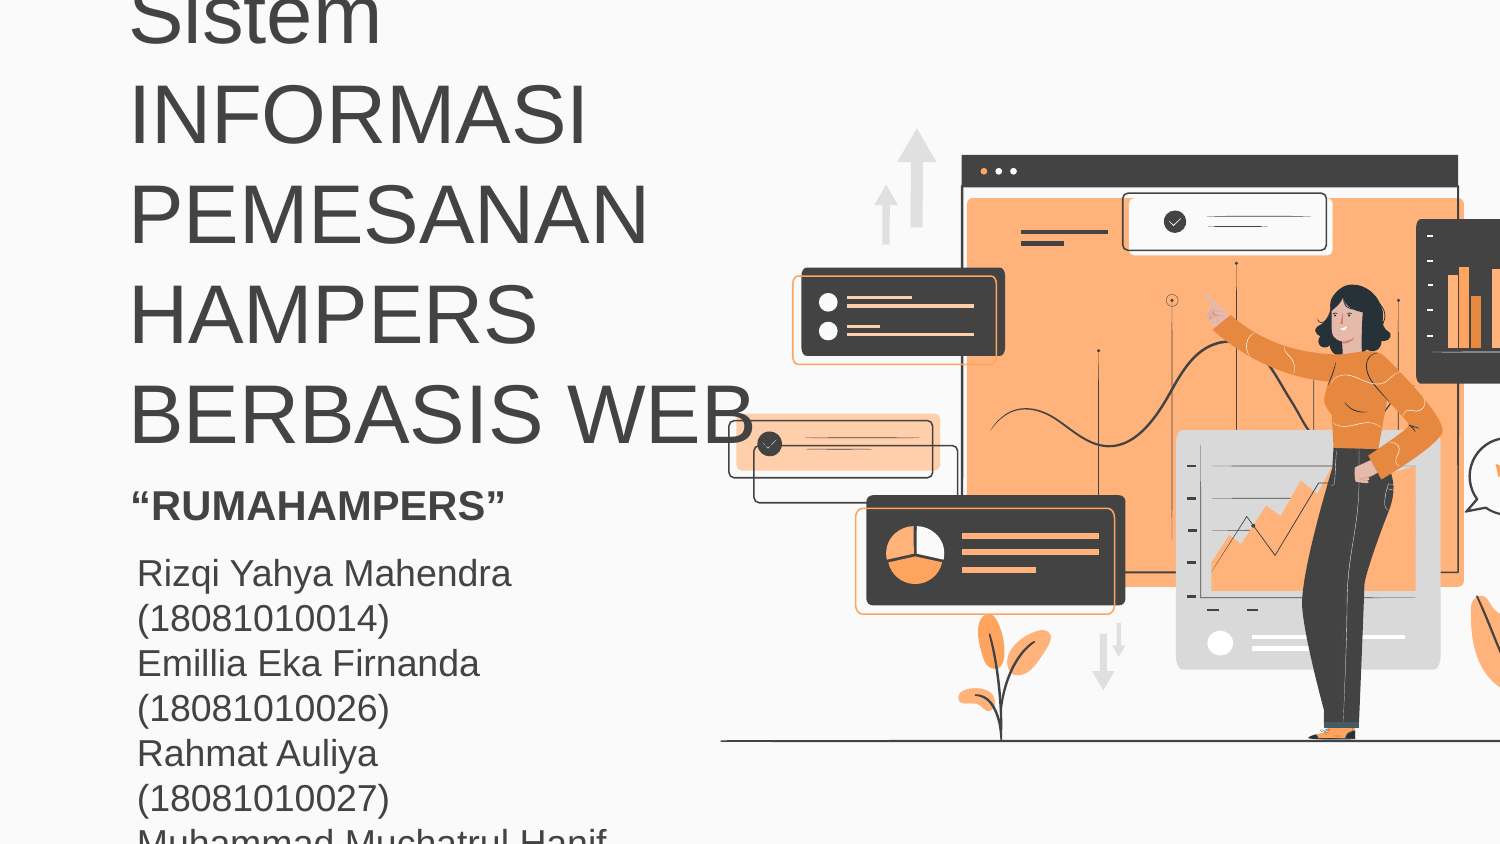

# PERANCANGAN Sistem INFORMASI PEMESANAN HAMPERS BERBASIS WEB

“RUMAHAMPERS”

Rizqi Yahya Mahendra 	(18081010014)
Emillia Eka Firnanda 	(18081010026)
Rahmat Auliya		(18081010027)
Muhammad Muchatrul Hanif	(18081010060)